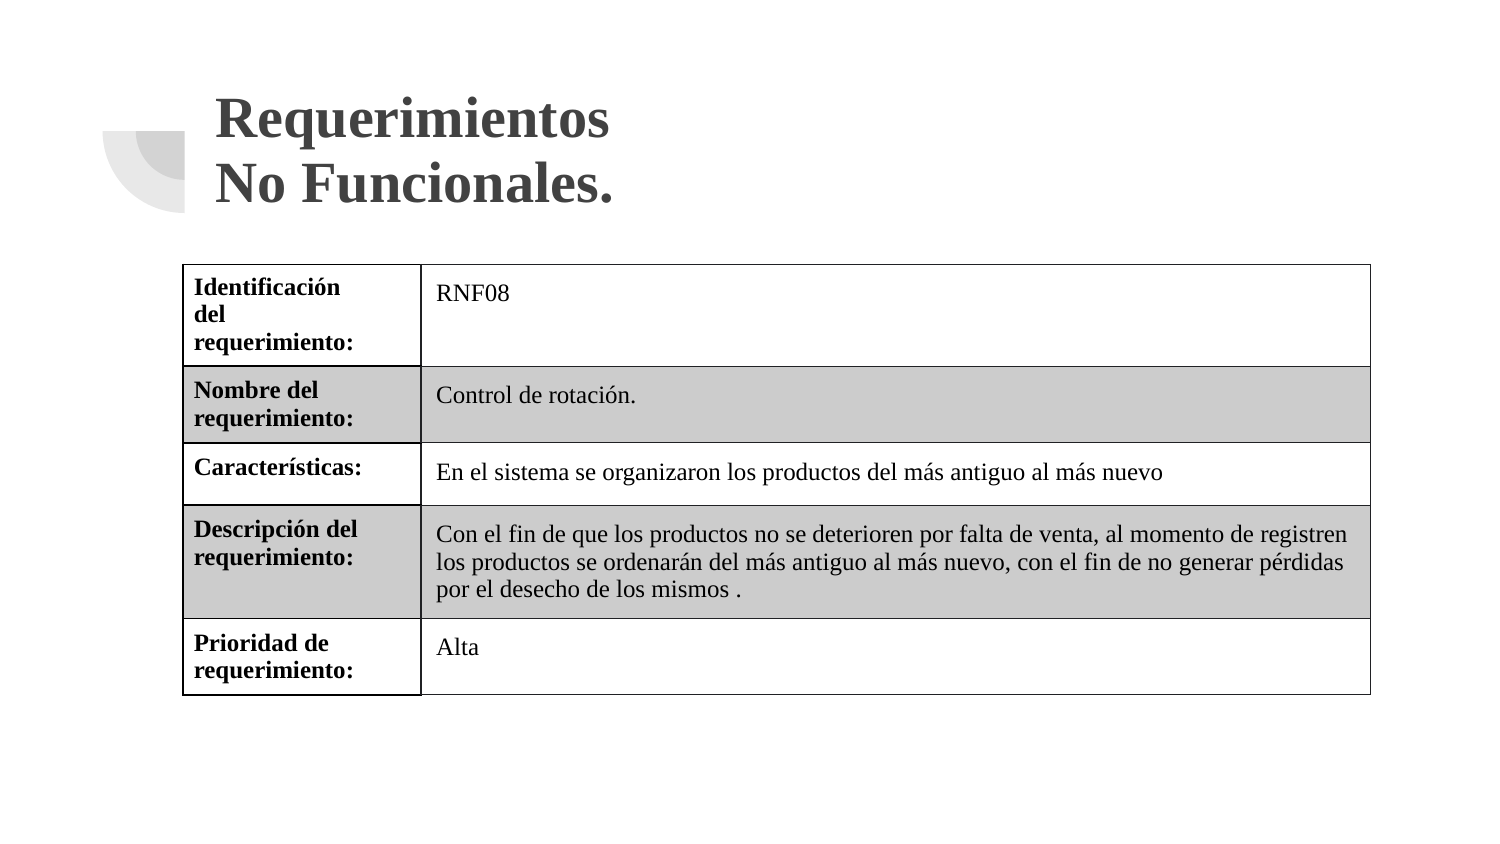

# Requerimientos
No Funcionales.
| Identificación del requerimiento: | RNF08 |
| --- | --- |
| Nombre del requerimiento: | Control de rotación. |
| Características: | En el sistema se organizaron los productos del más antiguo al más nuevo |
| Descripción del requerimiento: | Con el fin de que los productos no se deterioren por falta de venta, al momento de registren los productos se ordenarán del más antiguo al más nuevo, con el fin de no generar pérdidas por el desecho de los mismos . |
| Prioridad de requerimiento: | Alta |